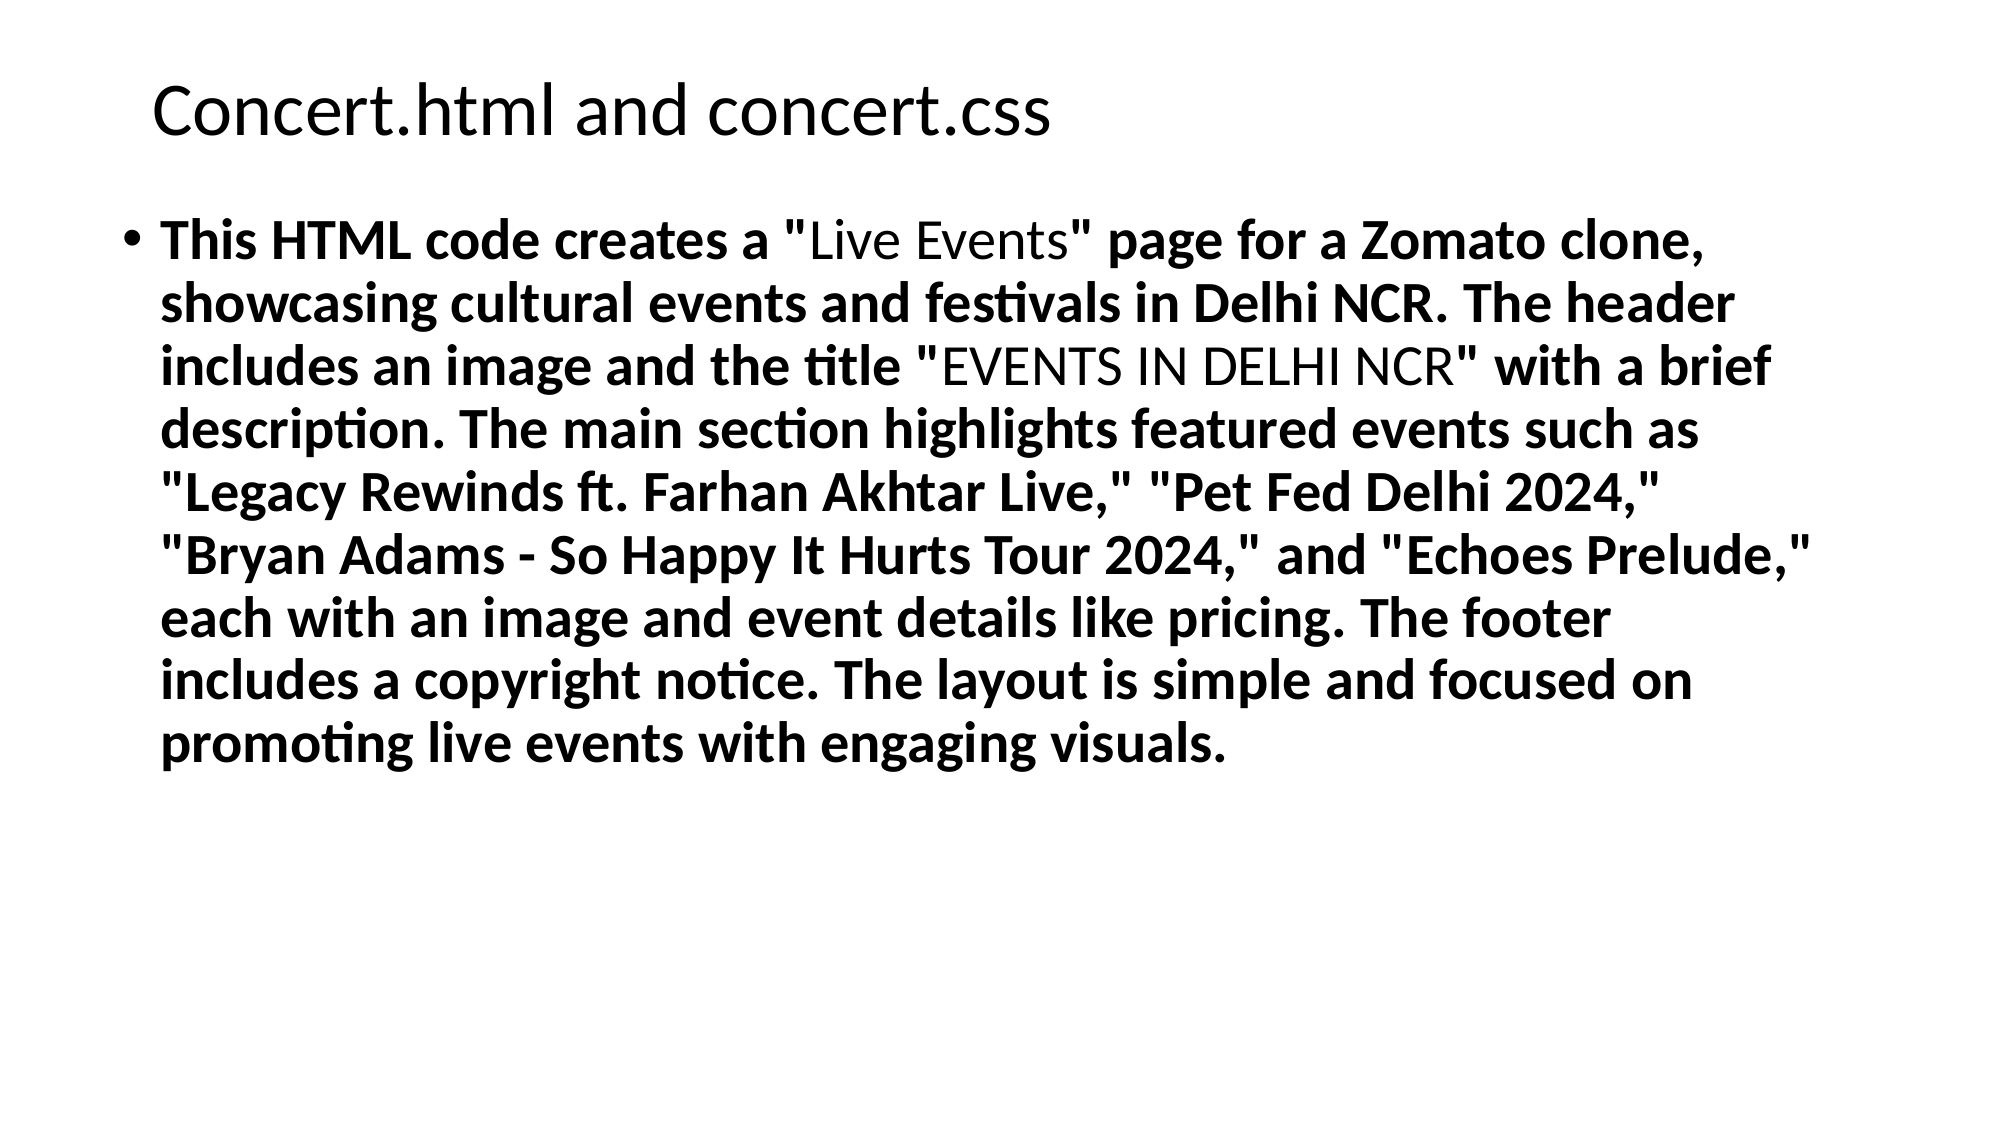

# Concert.html and concert.css
This HTML code creates a "Live Events" page for a Zomato clone, showcasing cultural events and festivals in Delhi NCR. The header includes an image and the title "EVENTS IN DELHI NCR" with a brief description. The main section highlights featured events such as "Legacy Rewinds ft. Farhan Akhtar Live," "Pet Fed Delhi 2024," "Bryan Adams - So Happy It Hurts Tour 2024," and "Echoes Prelude," each with an image and event details like pricing. The footer includes a copyright notice. The layout is simple and focused on promoting live events with engaging visuals.